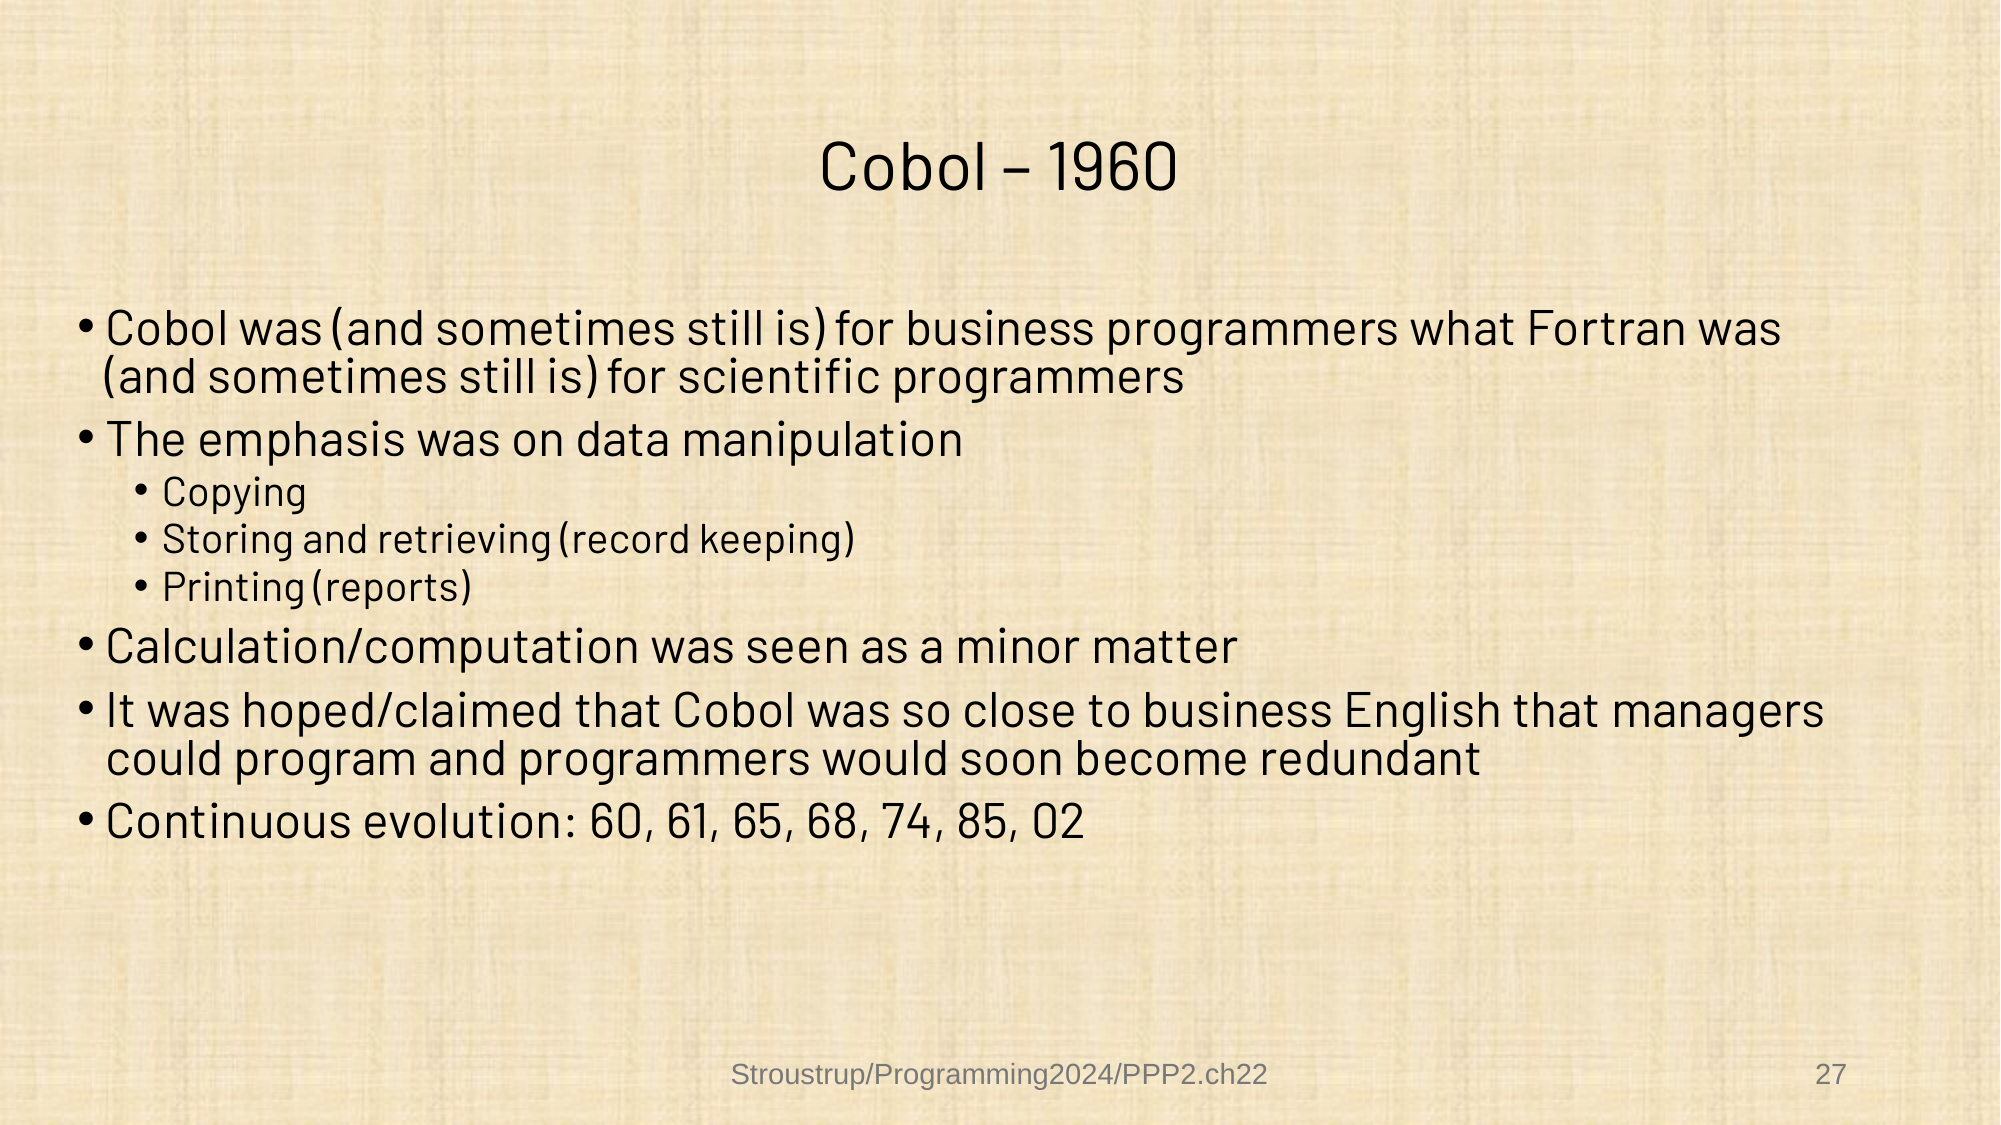

# Cobol – 1960
Cobol was (and sometimes still is) for business programmers what Fortran was (and sometimes still is) for scientific programmers
The emphasis was on data manipulation
Copying
Storing and retrieving (record keeping)
Printing (reports)
Calculation/computation was seen as a minor matter
It was hoped/claimed that Cobol was so close to business English that managers could program and programmers would soon become redundant
Continuous evolution: 60, 61, 65, 68, 74, 85, 02
Stroustrup/Programming2024/PPP2.ch22
27